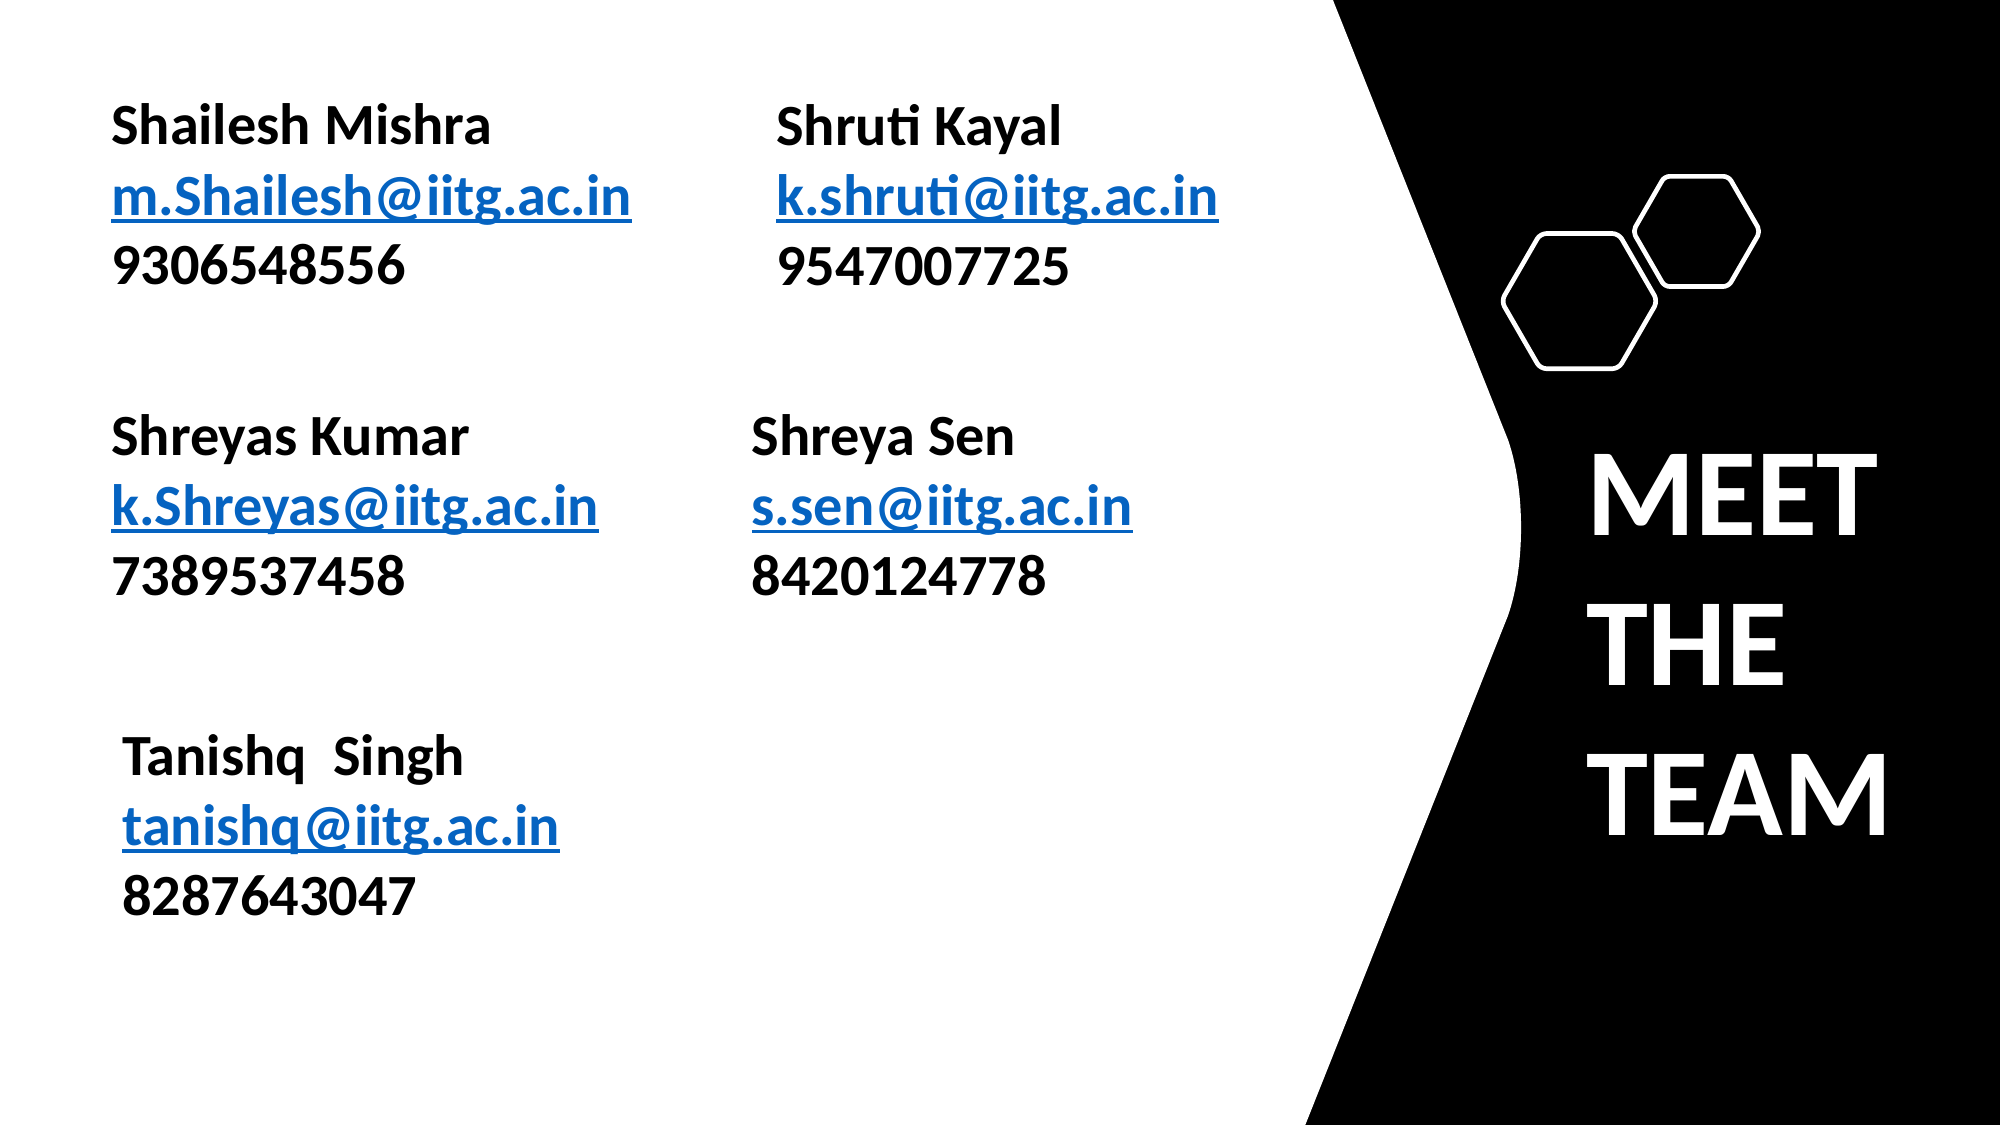

Shailesh Mishra
m.Shailesh@iitg.ac.in
9306548556
Shruti Kayal
k.shruti@iitg.ac.in
9547007725

Shreyas Kumar
k.Shreyas@iitg.ac.in
7389537458

Shreya Sen
s.sen@iitg.ac.in
8420124778
MEET THE TEAM
Tanishq  Singh
tanishq@iitg.ac.in
8287643047